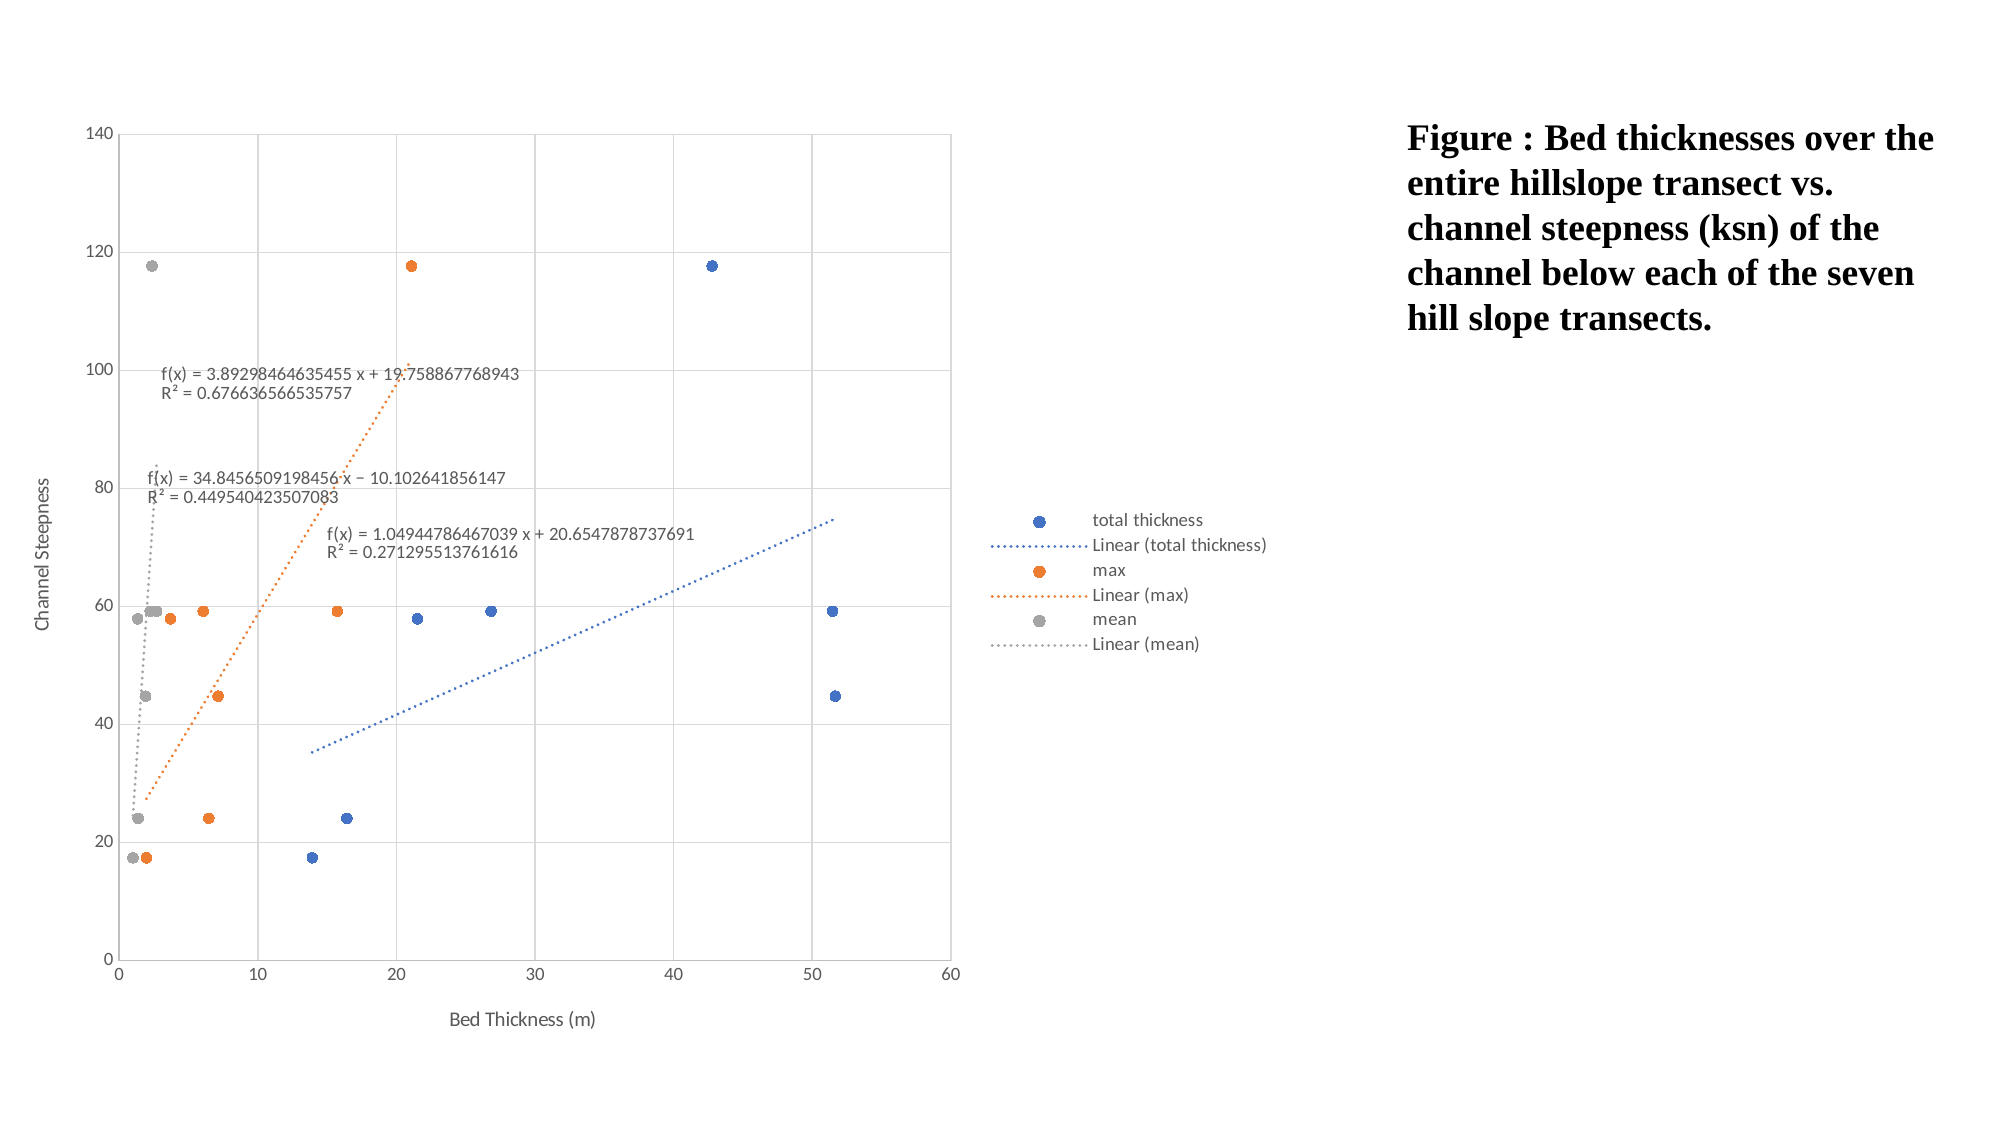

### Chart

| Category |  |  |  |
|---|---|---|---|
Figure : Bed thicknesses over the entire hillslope transect vs. channel steepness (ksn) of the channel below each of the seven hill slope transects.